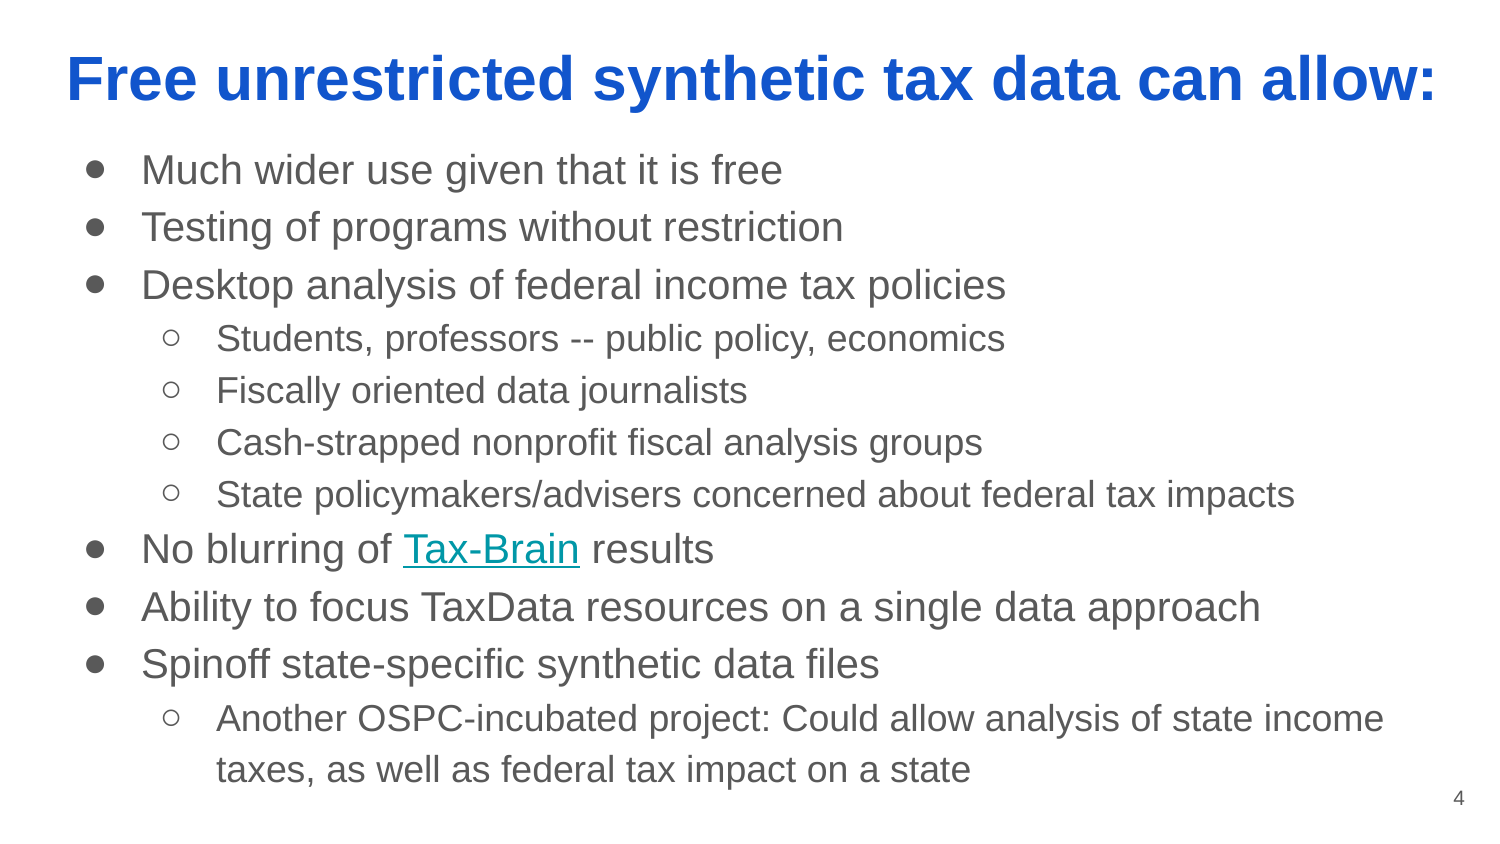

# Free unrestricted synthetic tax data can allow:
Much wider use given that it is free
Testing of programs without restriction
Desktop analysis of federal income tax policies
Students, professors -- public policy, economics
Fiscally oriented data journalists
Cash-strapped nonprofit fiscal analysis groups
State policymakers/advisers concerned about federal tax impacts
No blurring of Tax-Brain results
Ability to focus TaxData resources on a single data approach
Spinoff state-specific synthetic data files
Another OSPC-incubated project: Could allow analysis of state income taxes, as well as federal tax impact on a state
4